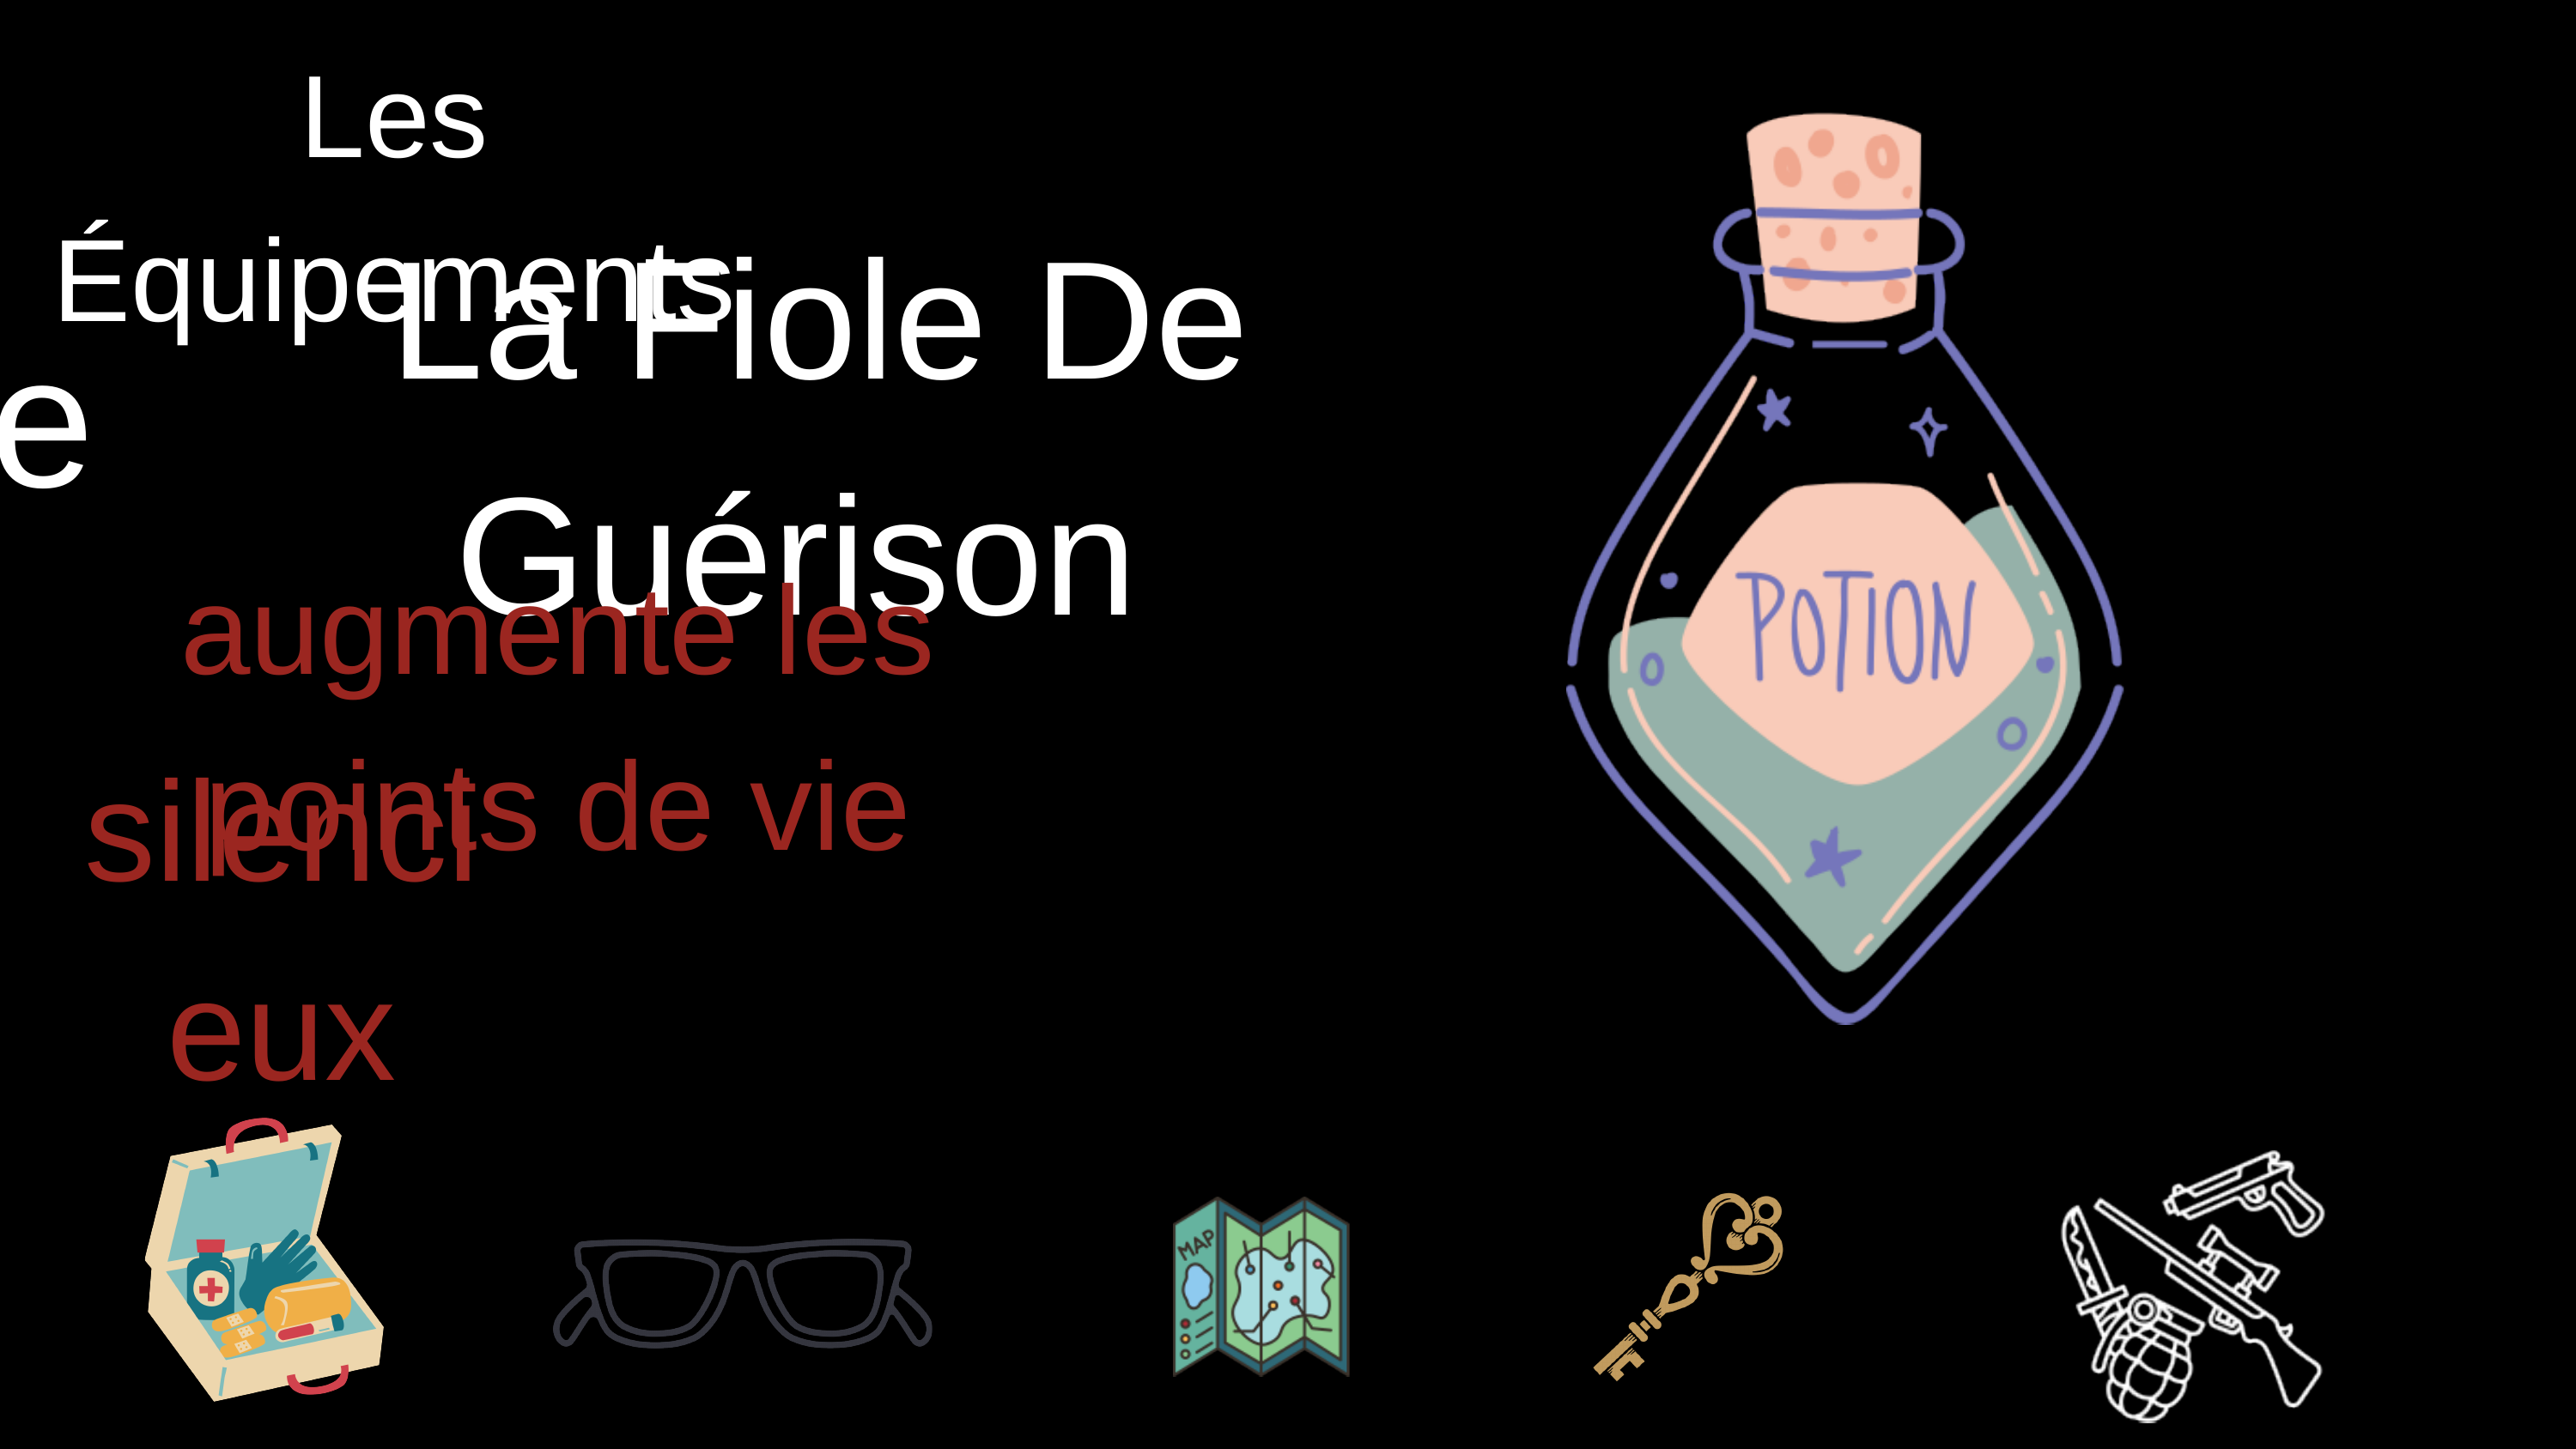

Les Équipements

La Fiole De Guérison
La Trousse De Secours
augmente les points de vie
silencieux